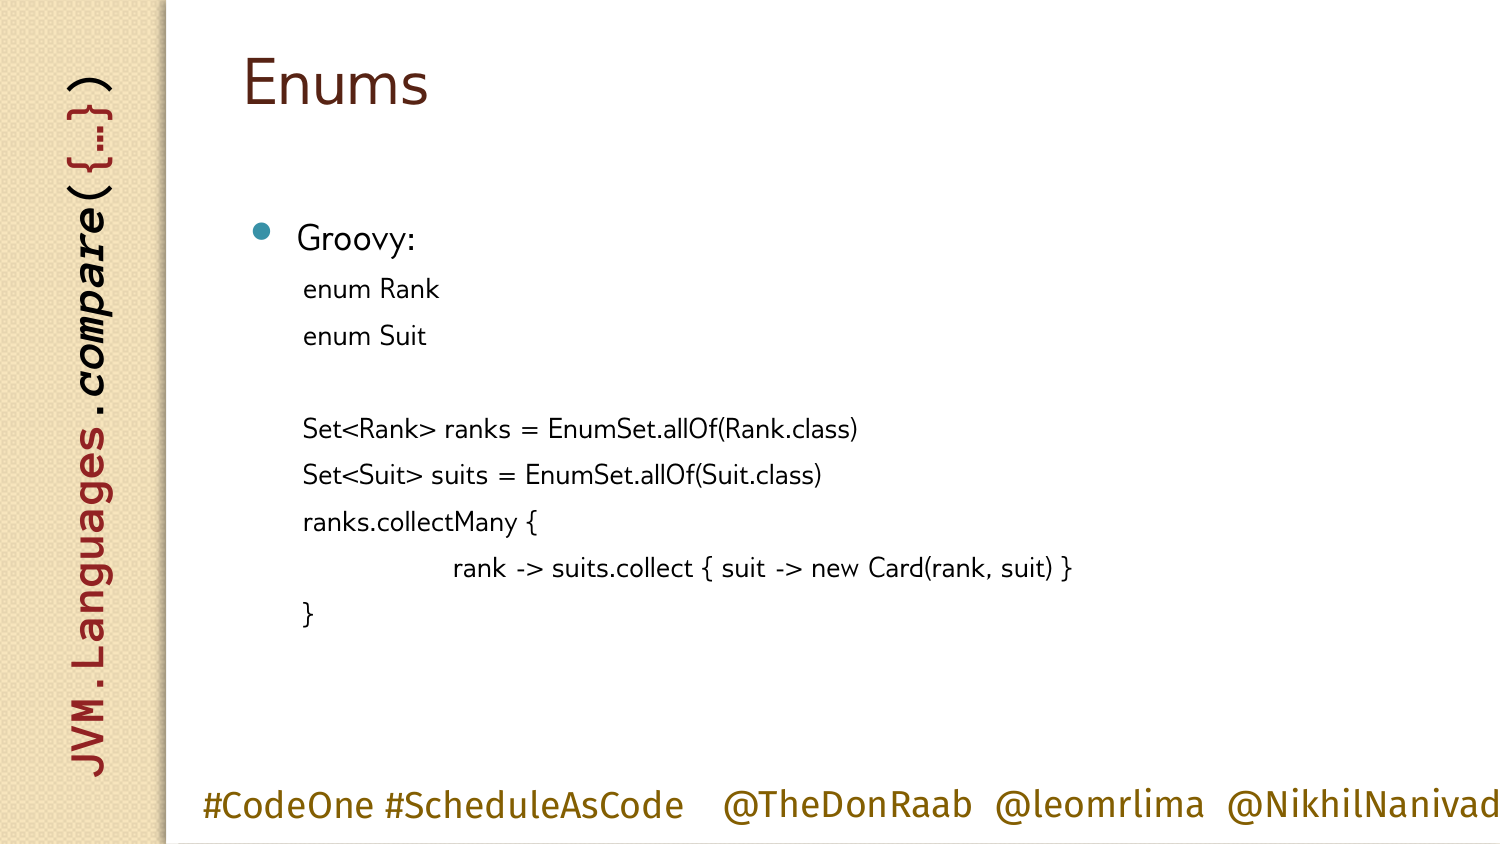

# Enums
Groovy:
enum Rank
enum Suit

Set<Rank> ranks = EnumSet.allOf(Rank.class)
Set<Suit> suits = EnumSet.allOf(Suit.class)
ranks.collectMany {
	rank -> suits.collect { suit -> new Card(rank, suit) }
}